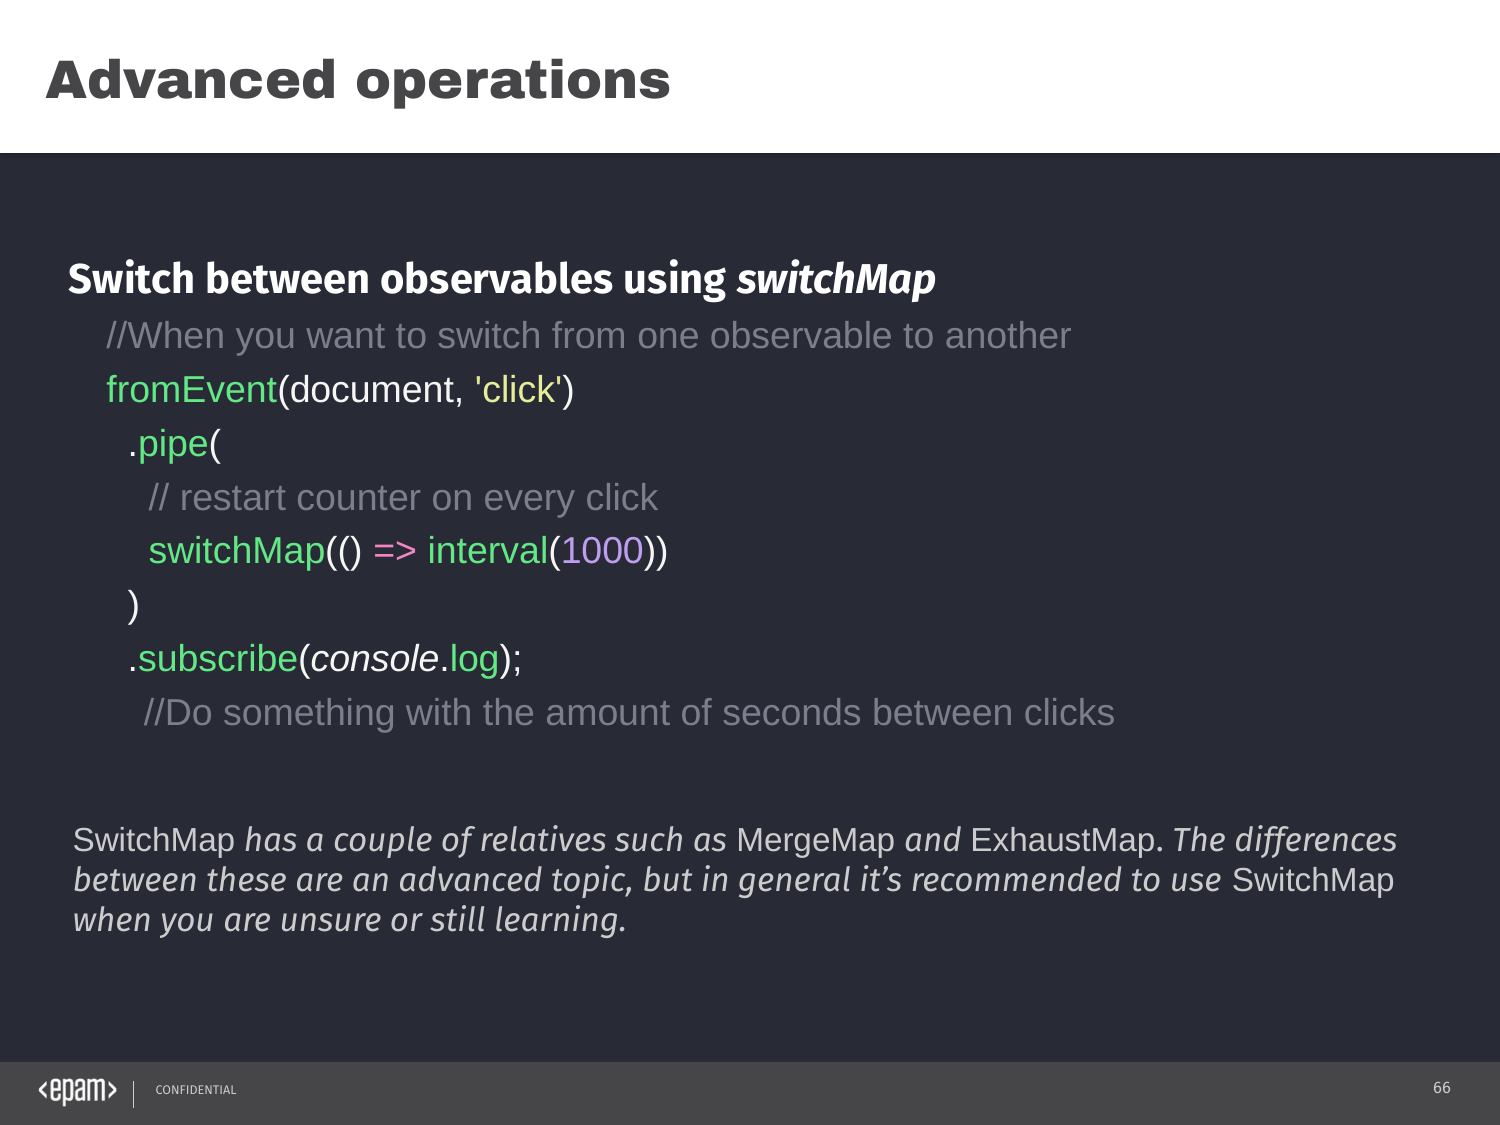

Advanced operations

Switch between observables using switchMap
//When you want to switch from one observable to another
fromEvent(document, 'click')
  .pipe(
    // restart counter on every click
    switchMap(() => interval(1000))
  )
  .subscribe(console.log);
//Do something with the amount of seconds between clicks

SwitchMap has a couple of relatives such as MergeMap and ExhaustMap. The differences between these are an advanced topic, but in general it’s recommended to use SwitchMap when you are unsure or still learning.